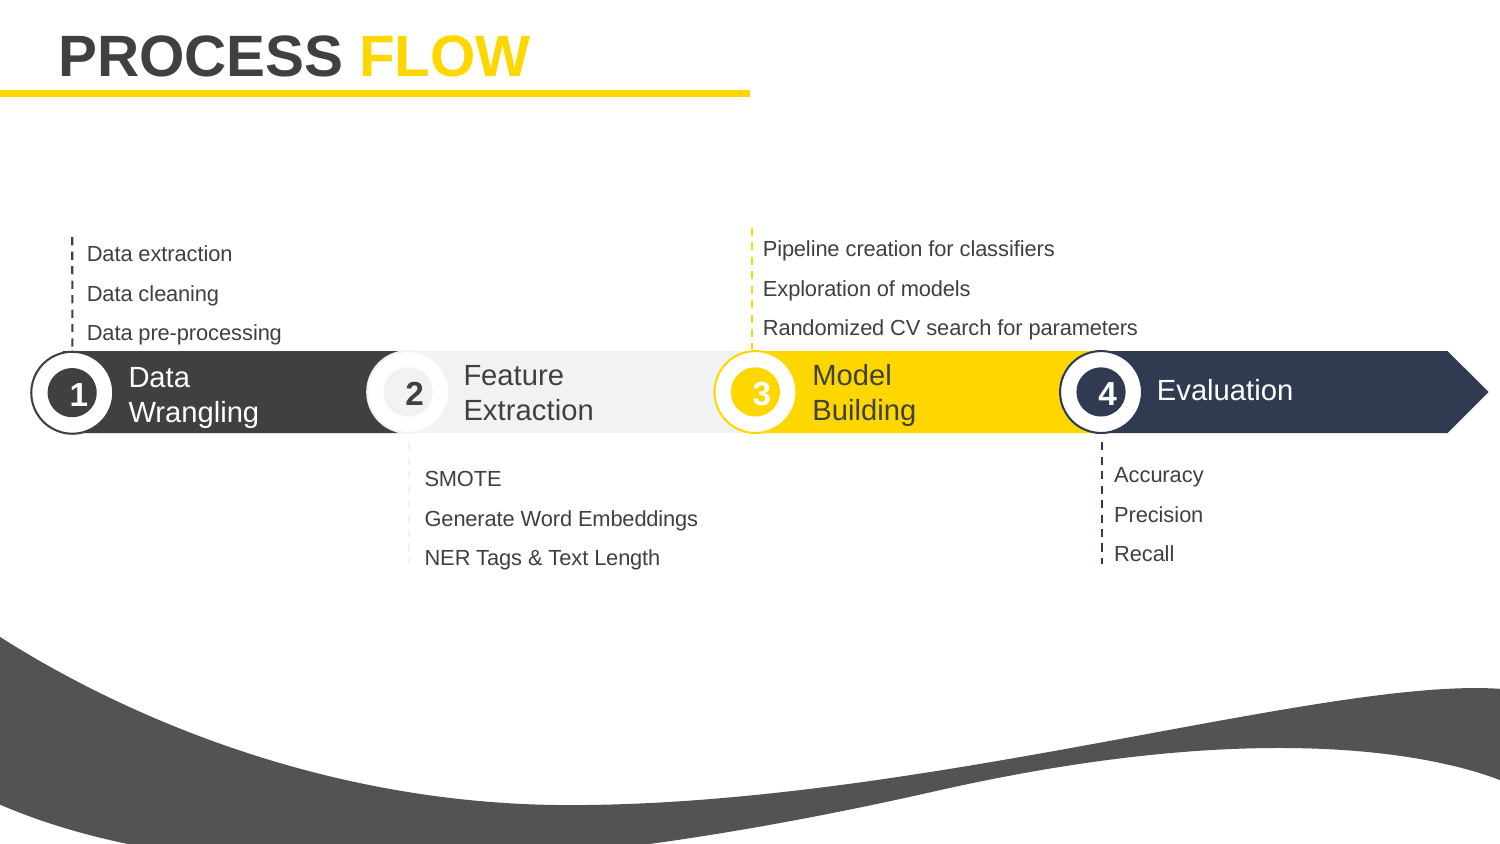

PROCESS FLOW
Pipeline creation for classifiers
Exploration of models
Randomized CV search for parameters
Data extraction
Data cleaning
Data pre-processing
Feature
Extraction
Model
Building
Data
Wrangling

Evaluation
2
3
4
1
Accuracy
Precision
Recall
SMOTE
Generate Word Embeddings
NER Tags & Text Length